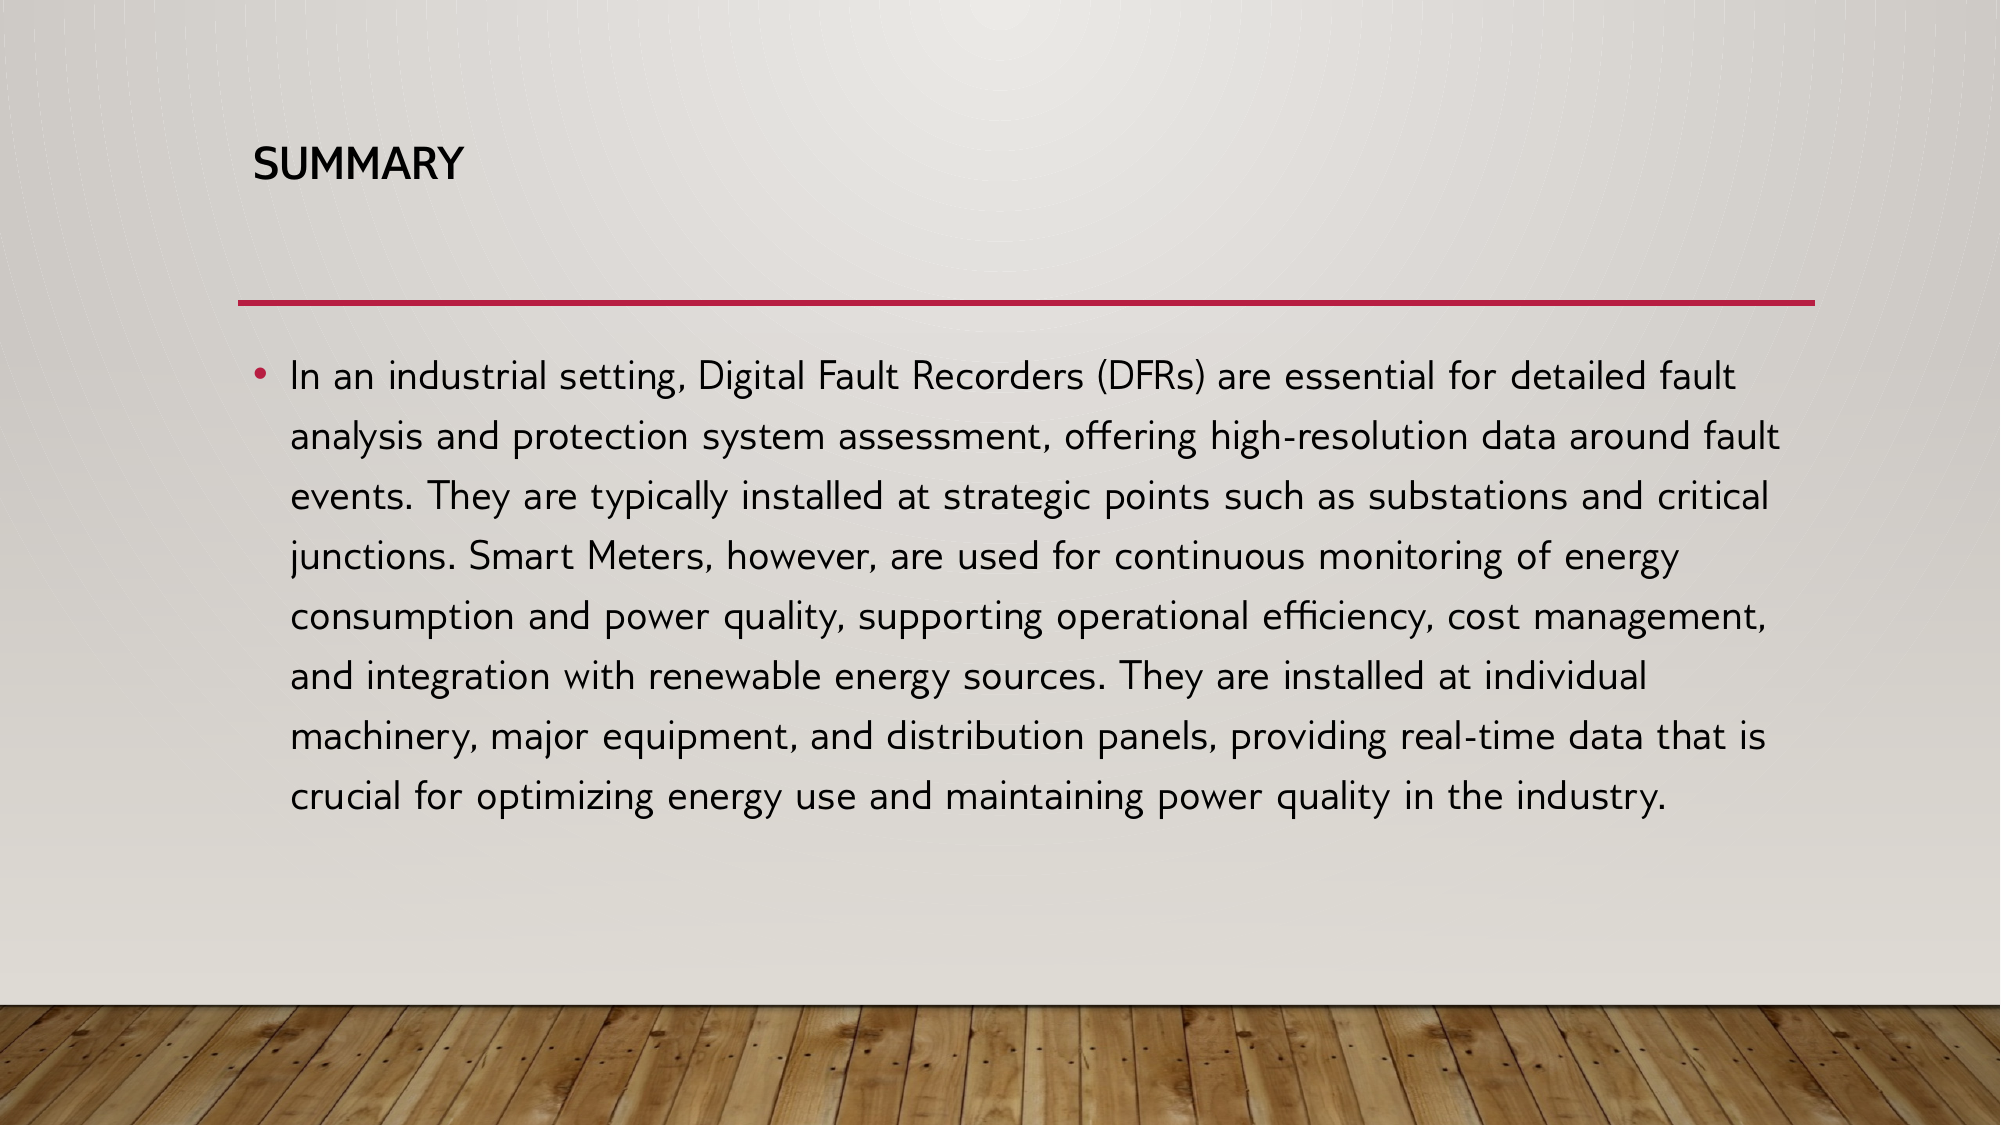

# Summary
In an industrial setting, Digital Fault Recorders (DFRs) are essential for detailed fault analysis and protection system assessment, offering high-resolution data around fault events. They are typically installed at strategic points such as substations and critical junctions. Smart Meters, however, are used for continuous monitoring of energy consumption and power quality, supporting operational efficiency, cost management, and integration with renewable energy sources. They are installed at individual machinery, major equipment, and distribution panels, providing real-time data that is crucial for optimizing energy use and maintaining power quality in the industry.